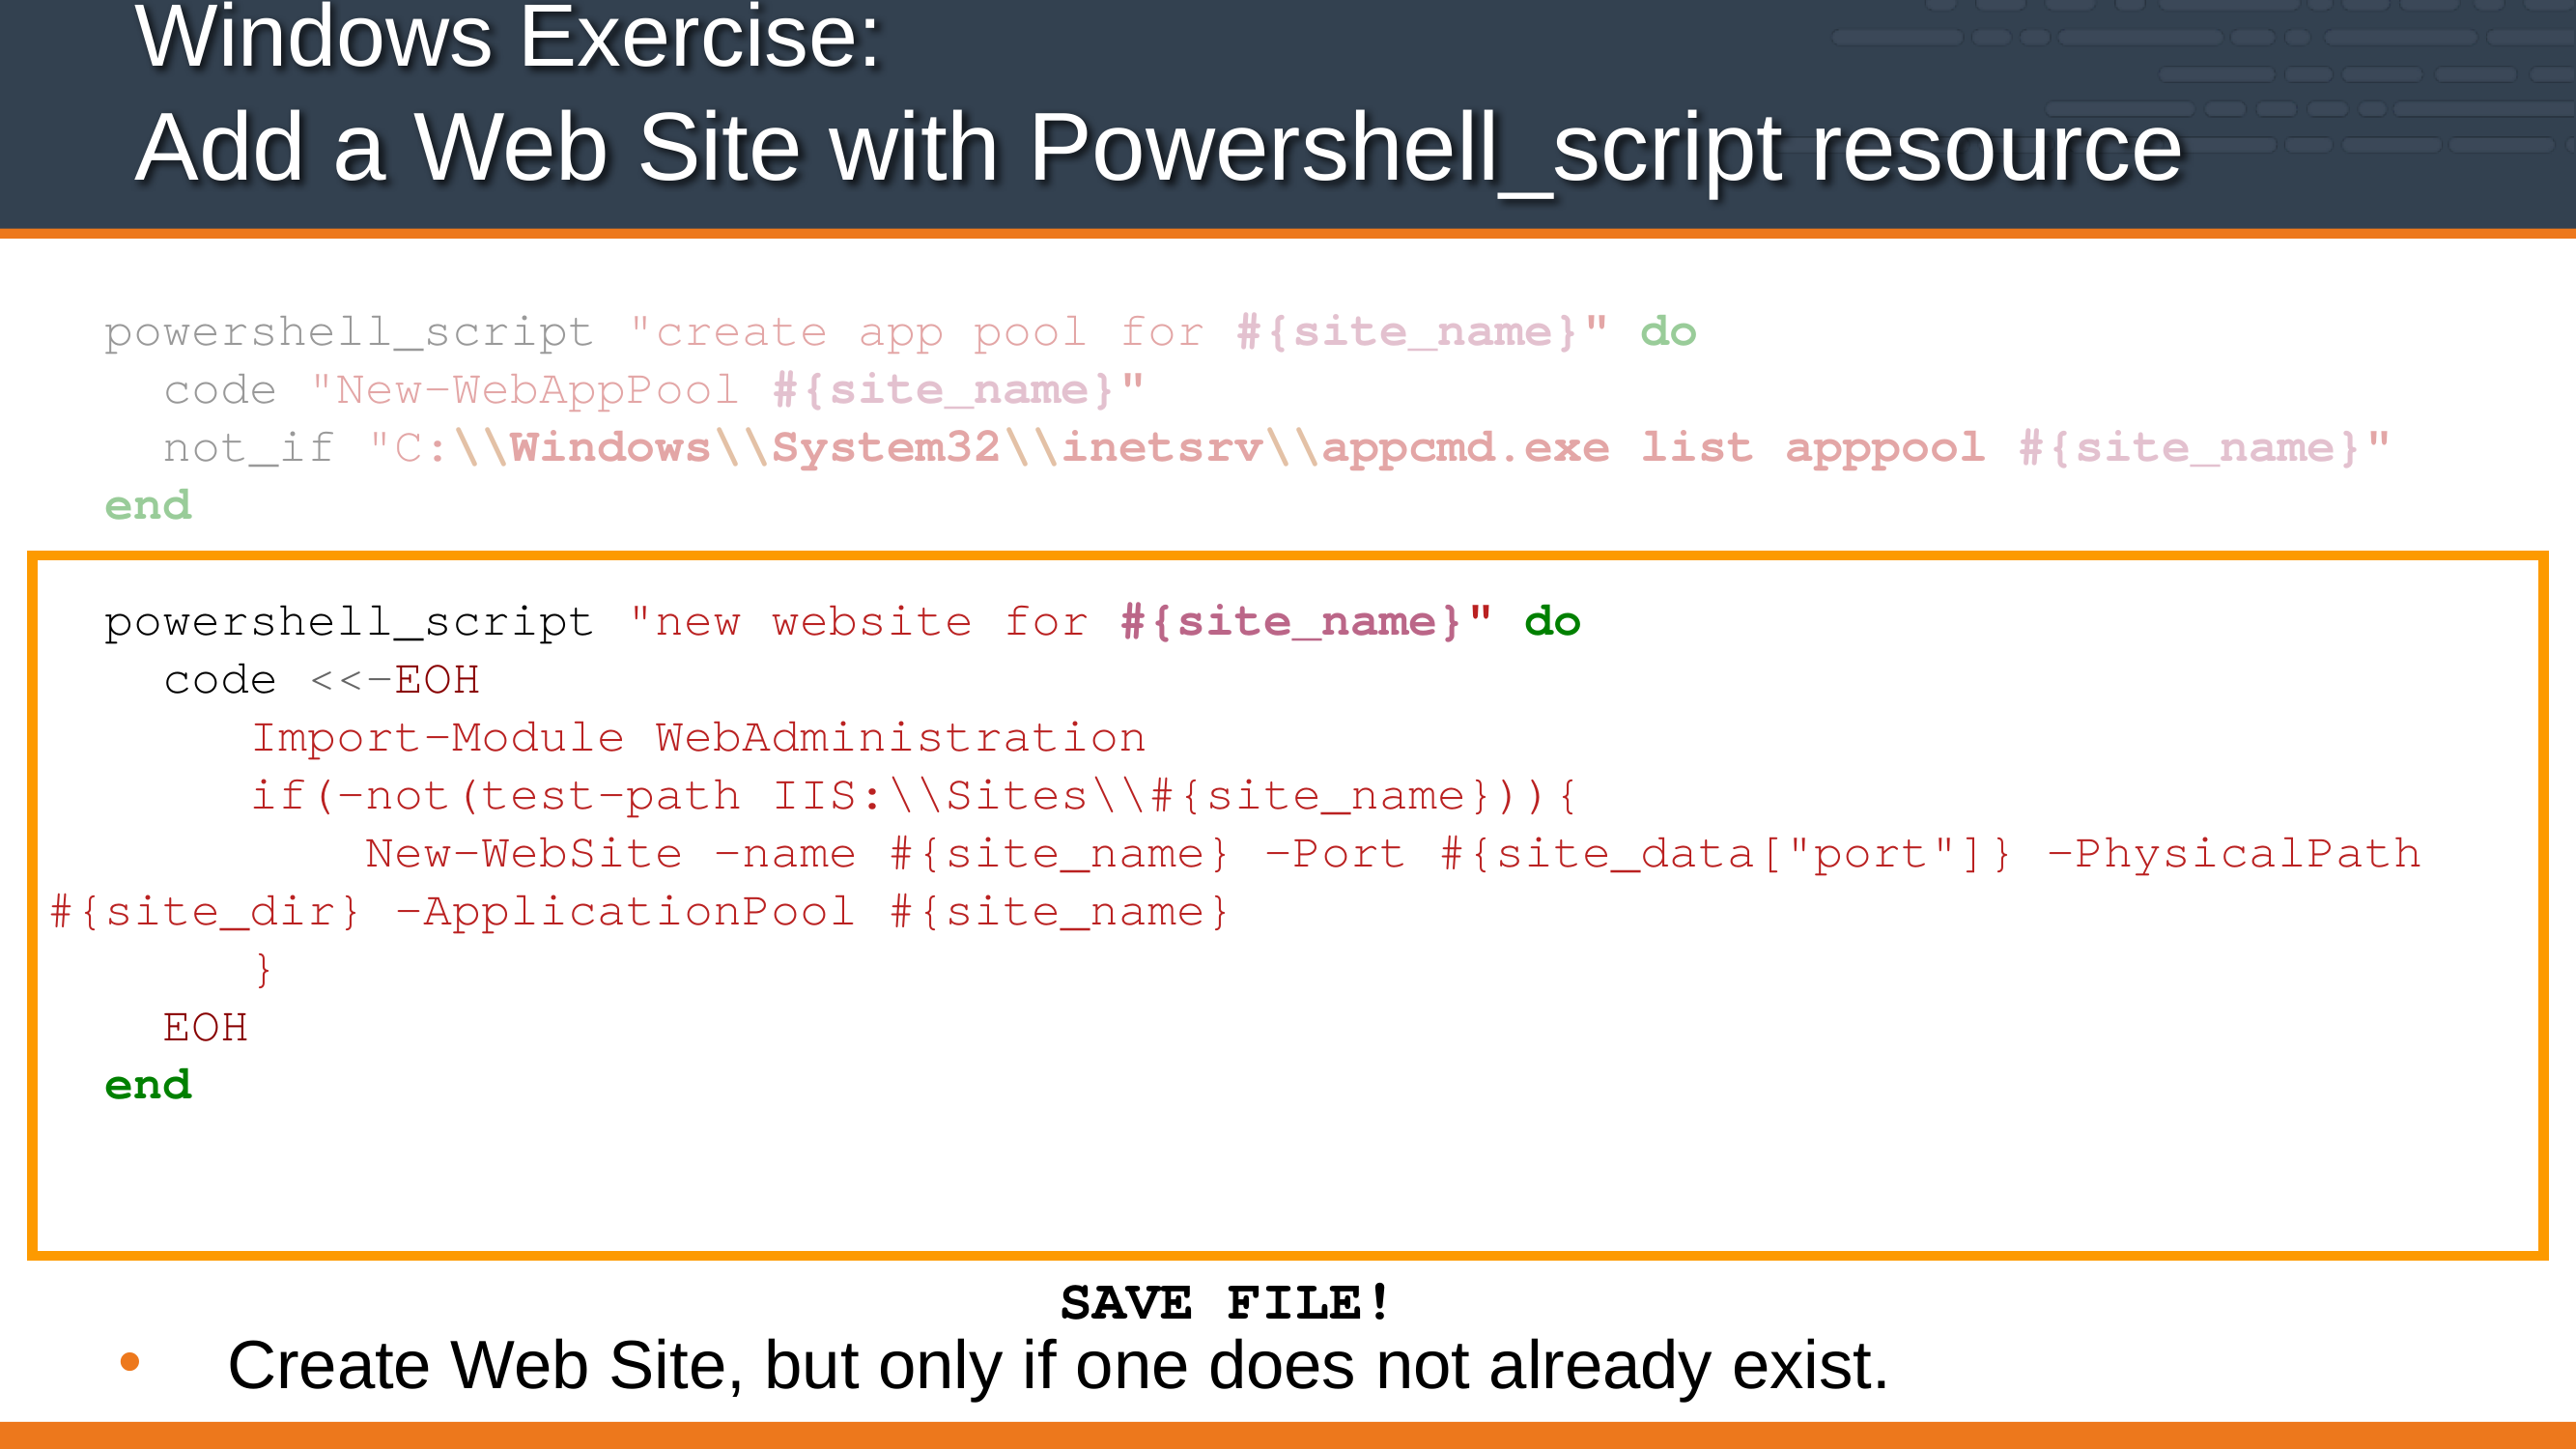

# Windows Exercise: Add a Web Site with Powershell_script resource

  powershell_script "create app pool for #{site_name}" do
    code "New-WebAppPool #{site_name}"
    not_if "C:\\Windows\\System32\\inetsrv\\appcmd.exe list apppool #{site_name}"
  end

  powershell_script "new website for #{site_name}" do
    code <<-EOH
       Import-Module WebAdministration
       if(-not(test-path IIS:\\Sites\\#{site_name})){
           New-WebSite -name #{site_name} -Port #{site_data["port"]} -PhysicalPath #{site_dir} -ApplicationPool #{site_name}
       }
    EOH
  end

Create Web Site, but only if one does not already exist.
SAVE FILE!